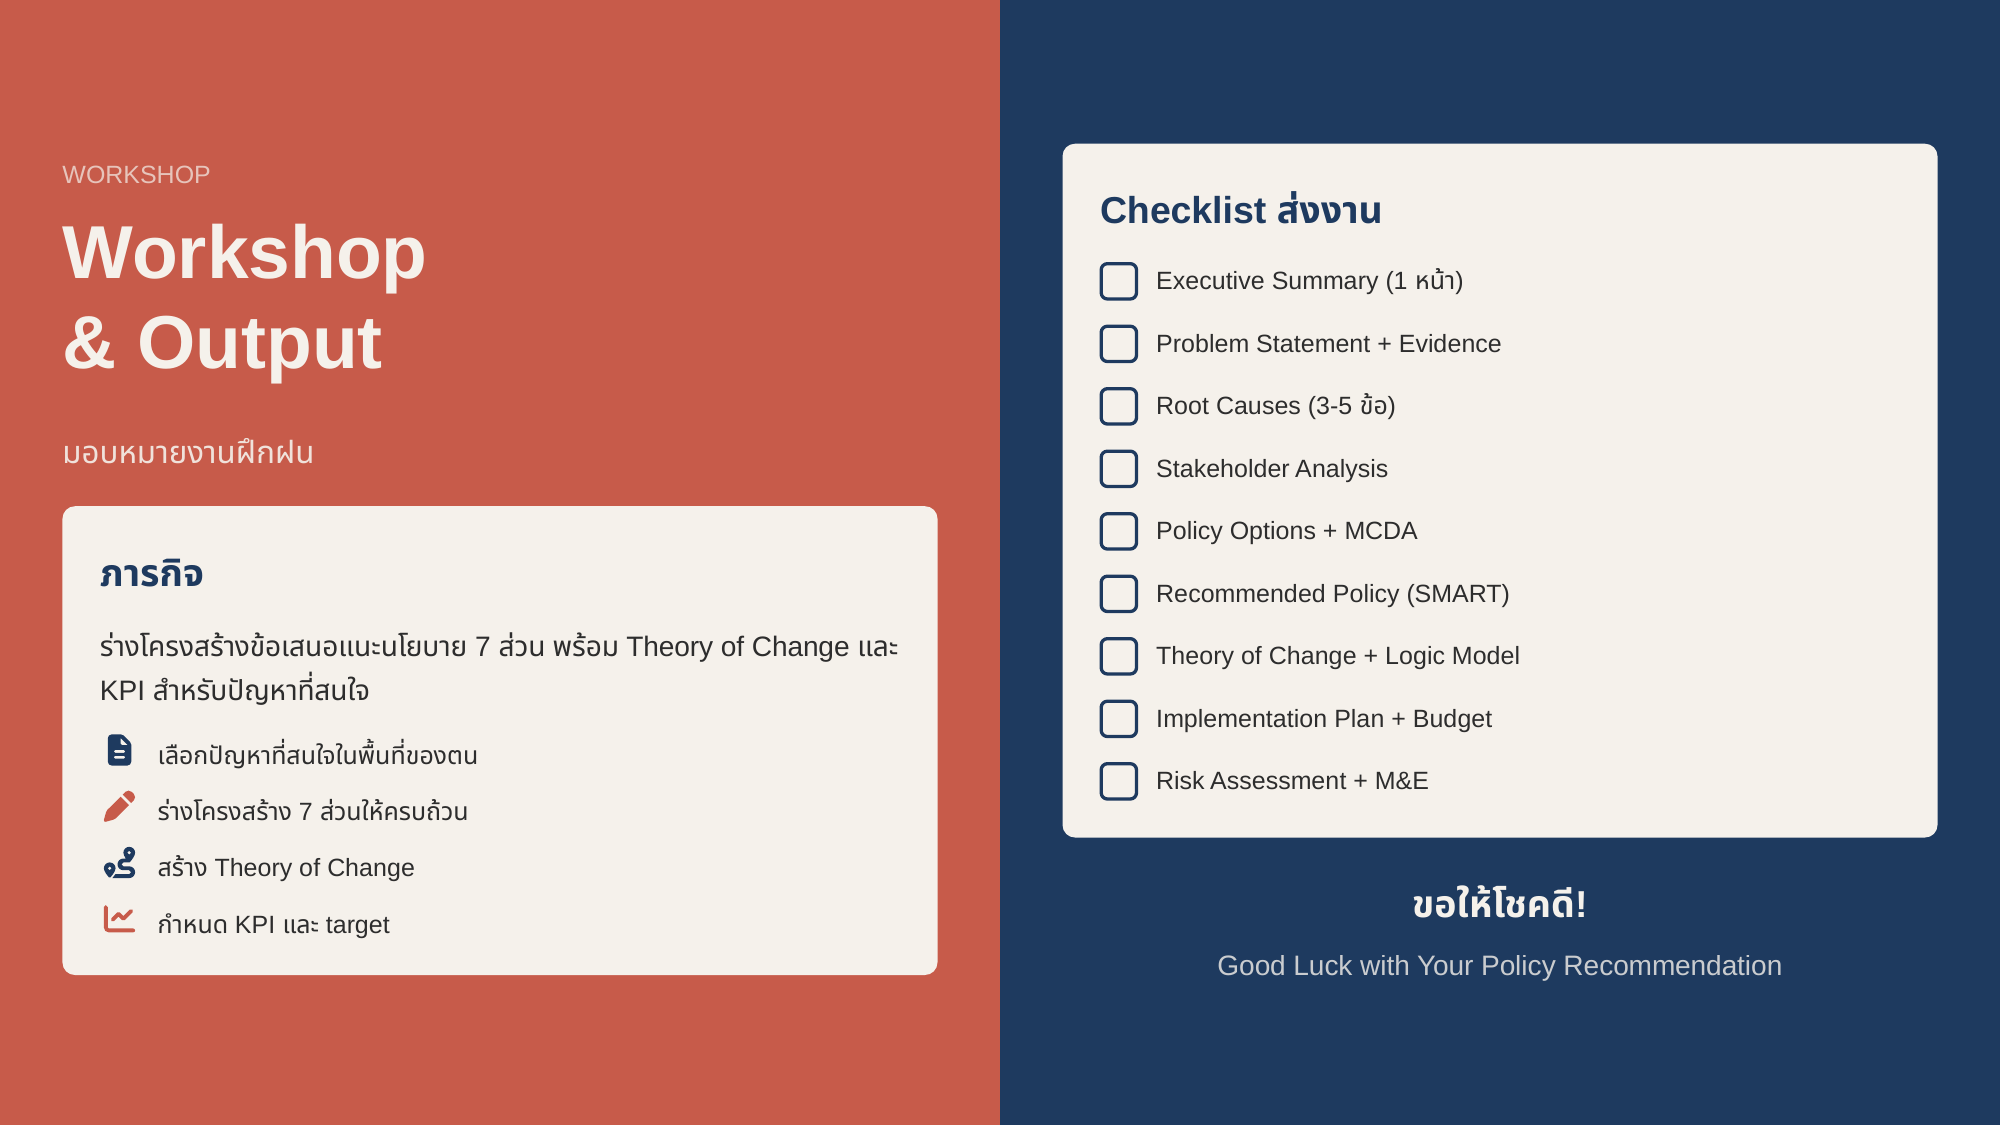

WORKSHOP
Checklist ส่งงาน
Workshop
& Output
Executive Summary (1 หน้า)

Problem Statement + Evidence

Root Causes (3-5 ข้อ)

มอบหมายงานฝึกฝน
Stakeholder Analysis

Policy Options + MCDA

ภารกิจ
Recommended Policy (SMART)

ร่างโครงสร้างข้อเสนอแนะนโยบาย 7 ส่วน พร้อม Theory of Change และ KPI สำหรับปัญหาที่สนใจ
Theory of Change + Logic Model

Implementation Plan + Budget

เลือกปัญหาที่สนใจในพื้นที่ของตน

Risk Assessment + M&E

ร่างโครงสร้าง 7 ส่วนให้ครบถ้วน

สร้าง Theory of Change

ขอให้โชคดี!
กำหนด KPI และ target

Good Luck with Your Policy Recommendation